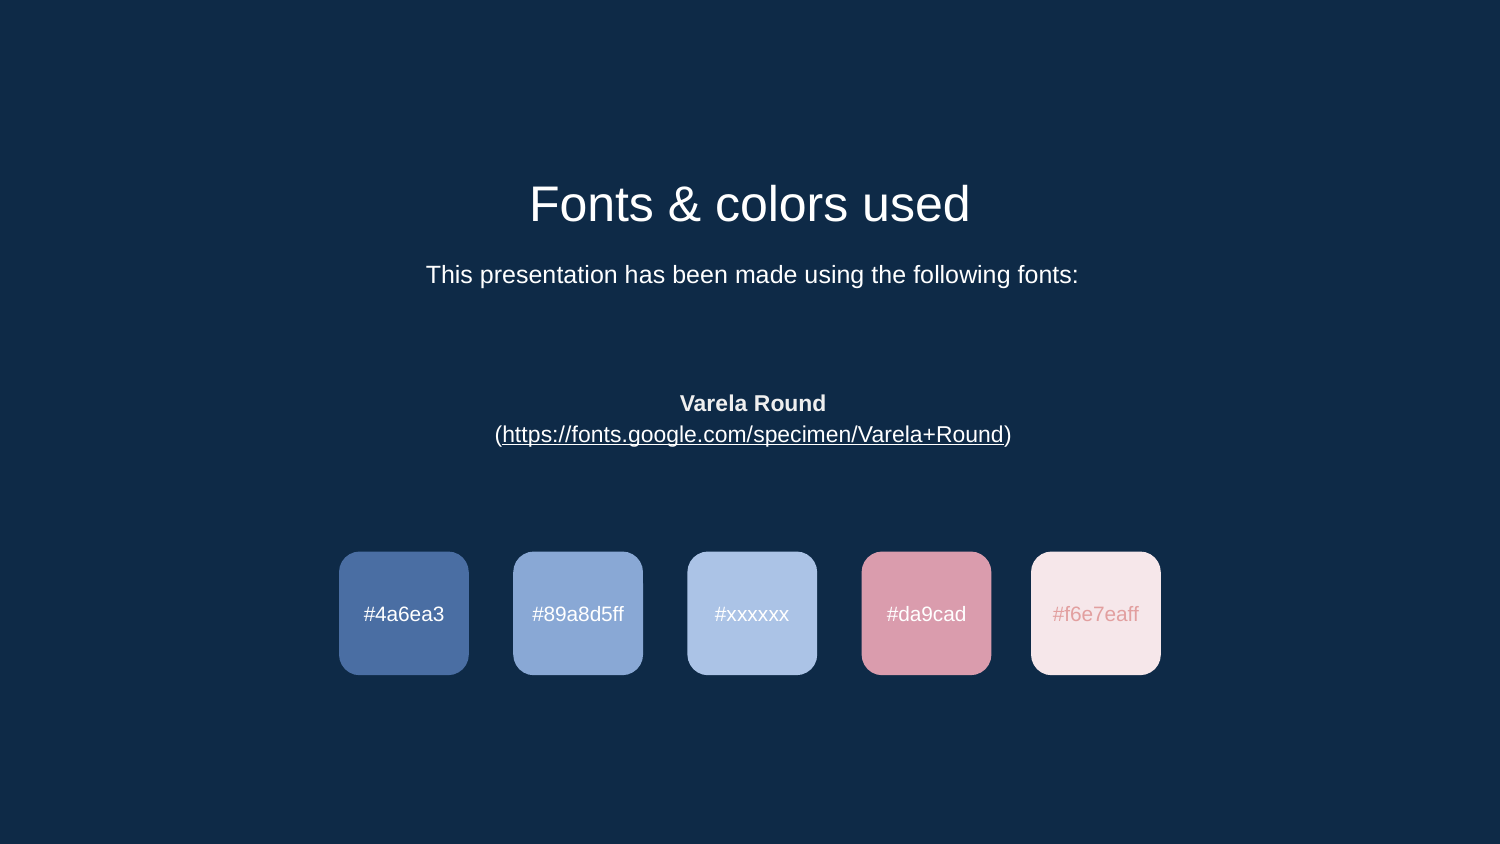

Fonts & colors used
This presentation has been made using the following fonts:

Varela Round
(https://fonts.google.com/specimen/Varela+Round)

#4a6ea3
#89a8d5ff
#xxxxxx
#da9cad

#f6e7eaff